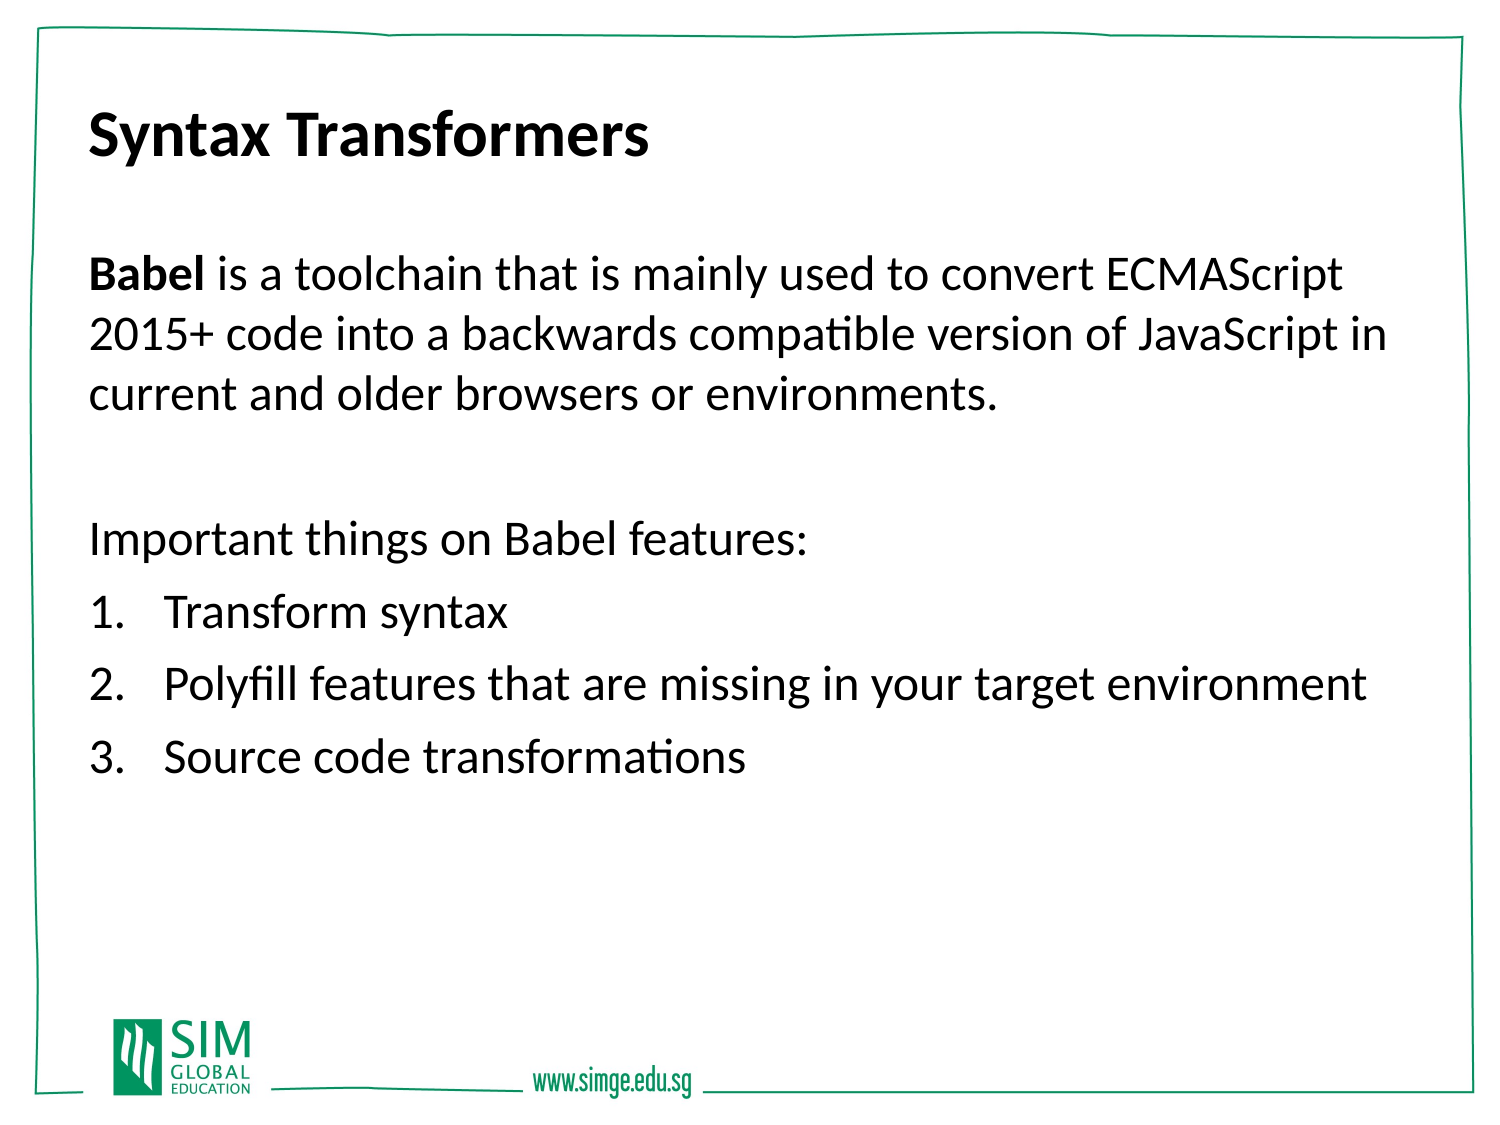

Syntax Transformers
Babel is a toolchain that is mainly used to convert ECMAScript 2015+ code into a backwards compatible version of JavaScript in current and older browsers or environments.

Important things on Babel features:
Transform syntax
Polyfill features that are missing in your target environment
Source code transformations